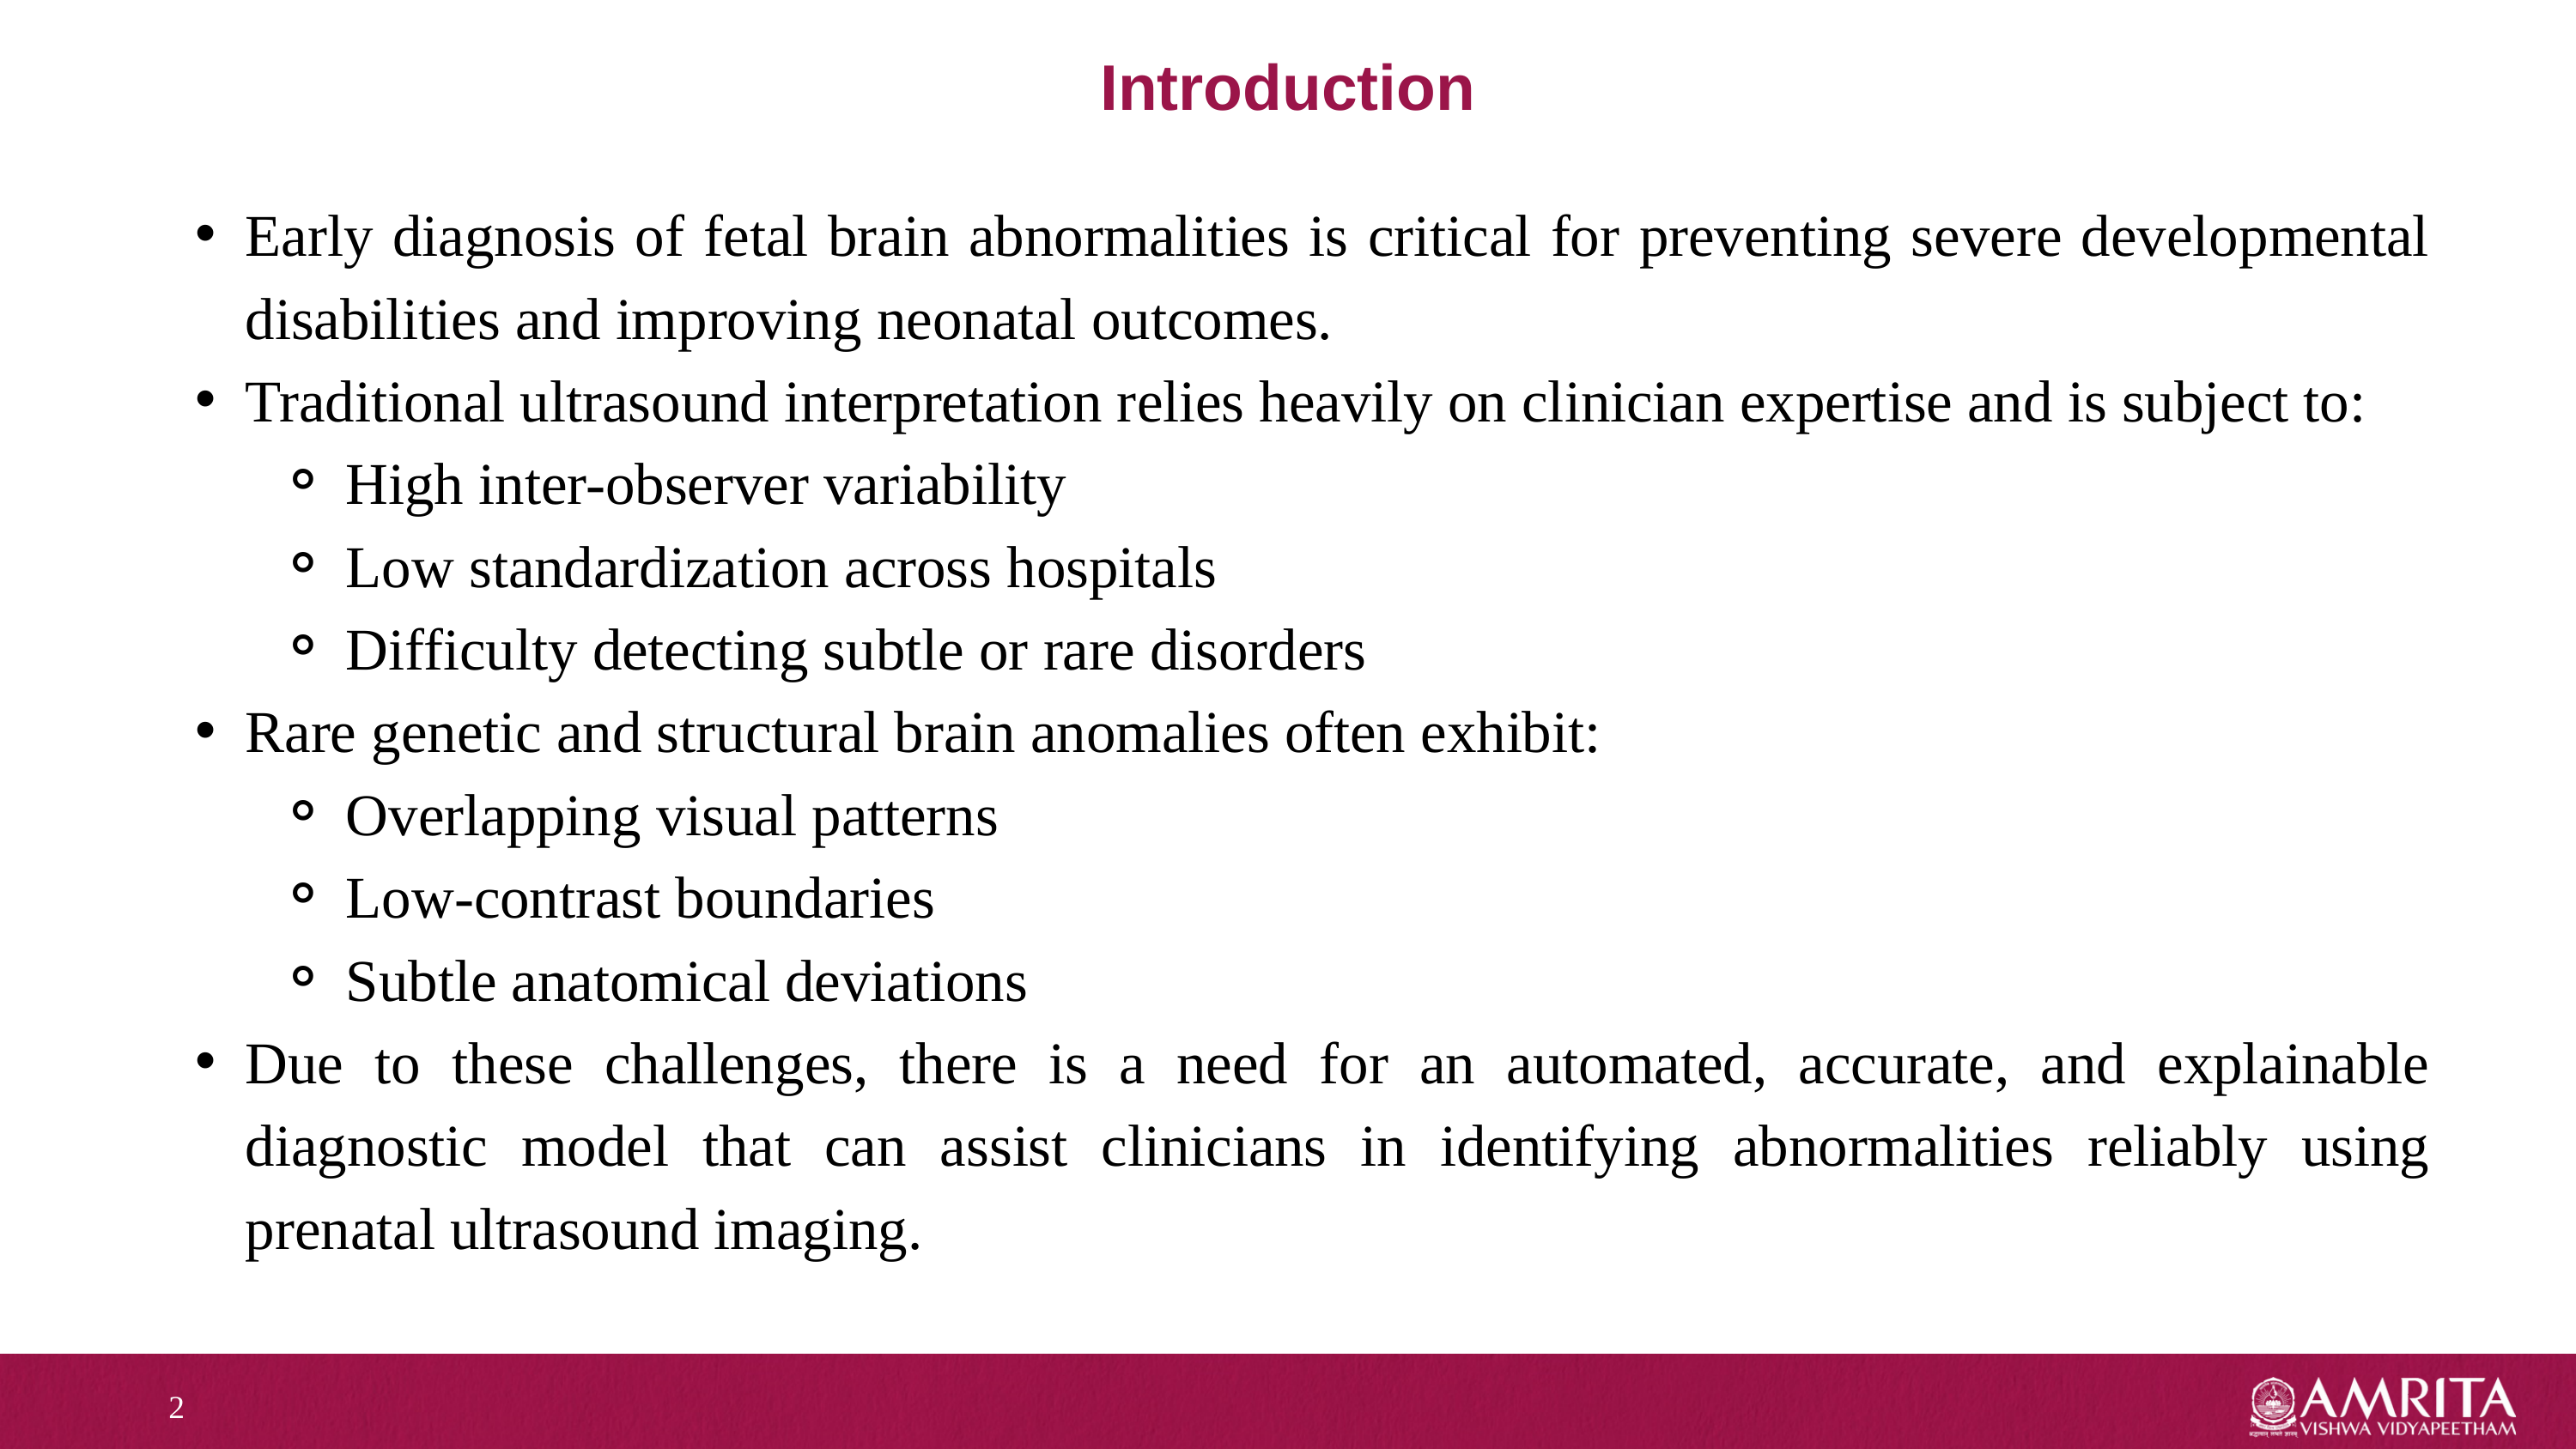

Introduction
Early diagnosis of fetal brain abnormalities is critical for preventing severe developmental disabilities and improving neonatal outcomes.
Traditional ultrasound interpretation relies heavily on clinician expertise and is subject to:
High inter-observer variability
Low standardization across hospitals
Difficulty detecting subtle or rare disorders
Rare genetic and structural brain anomalies often exhibit:
Overlapping visual patterns
Low-contrast boundaries
Subtle anatomical deviations
Due to these challenges, there is a need for an automated, accurate, and explainable diagnostic model that can assist clinicians in identifying abnormalities reliably using prenatal ultrasound imaging.

2